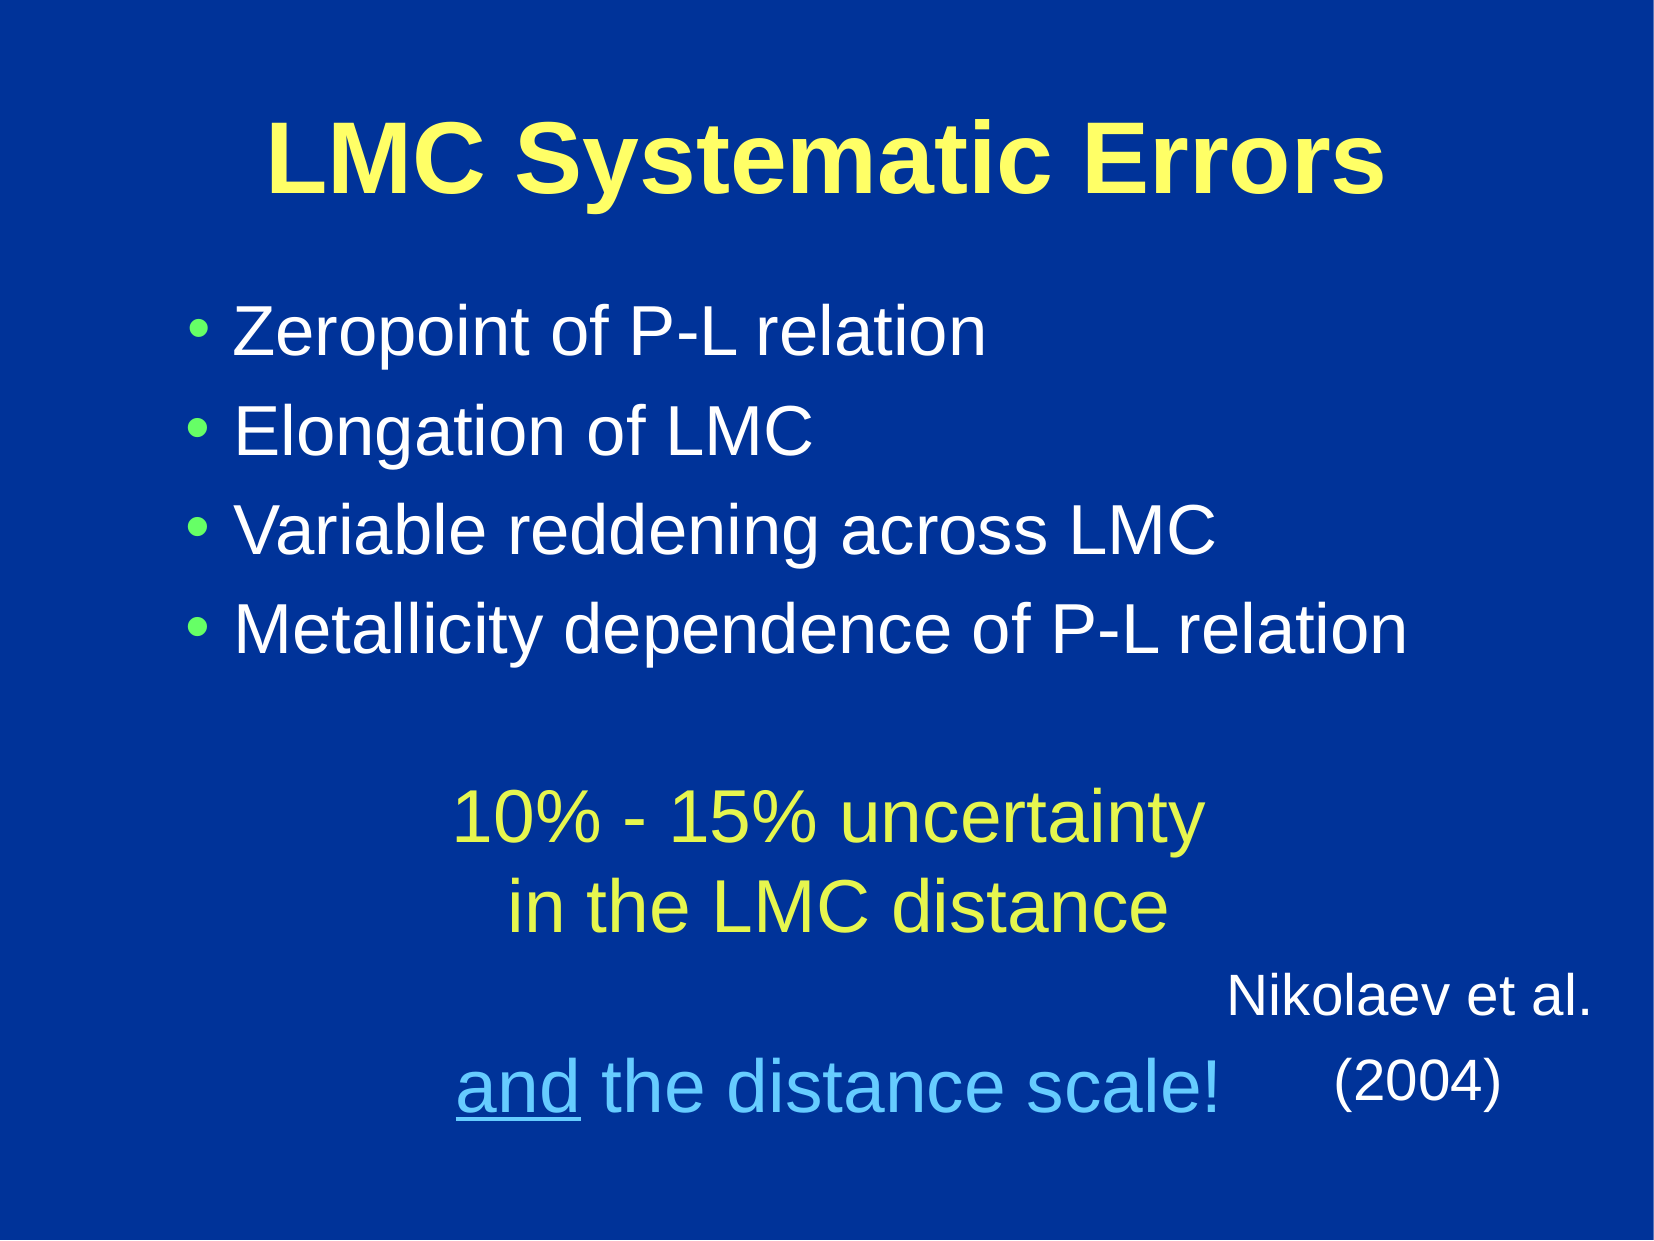

LMC Systematic Errors

 Zeropoint of P-L relation
 Elongation of LMC
 Variable reddening across LMC
 Metallicity dependence of P-L relation

10% - 15% uncertainty
in the LMC distance

and the distance scale!

Nikolaev et al.
(2004)‏